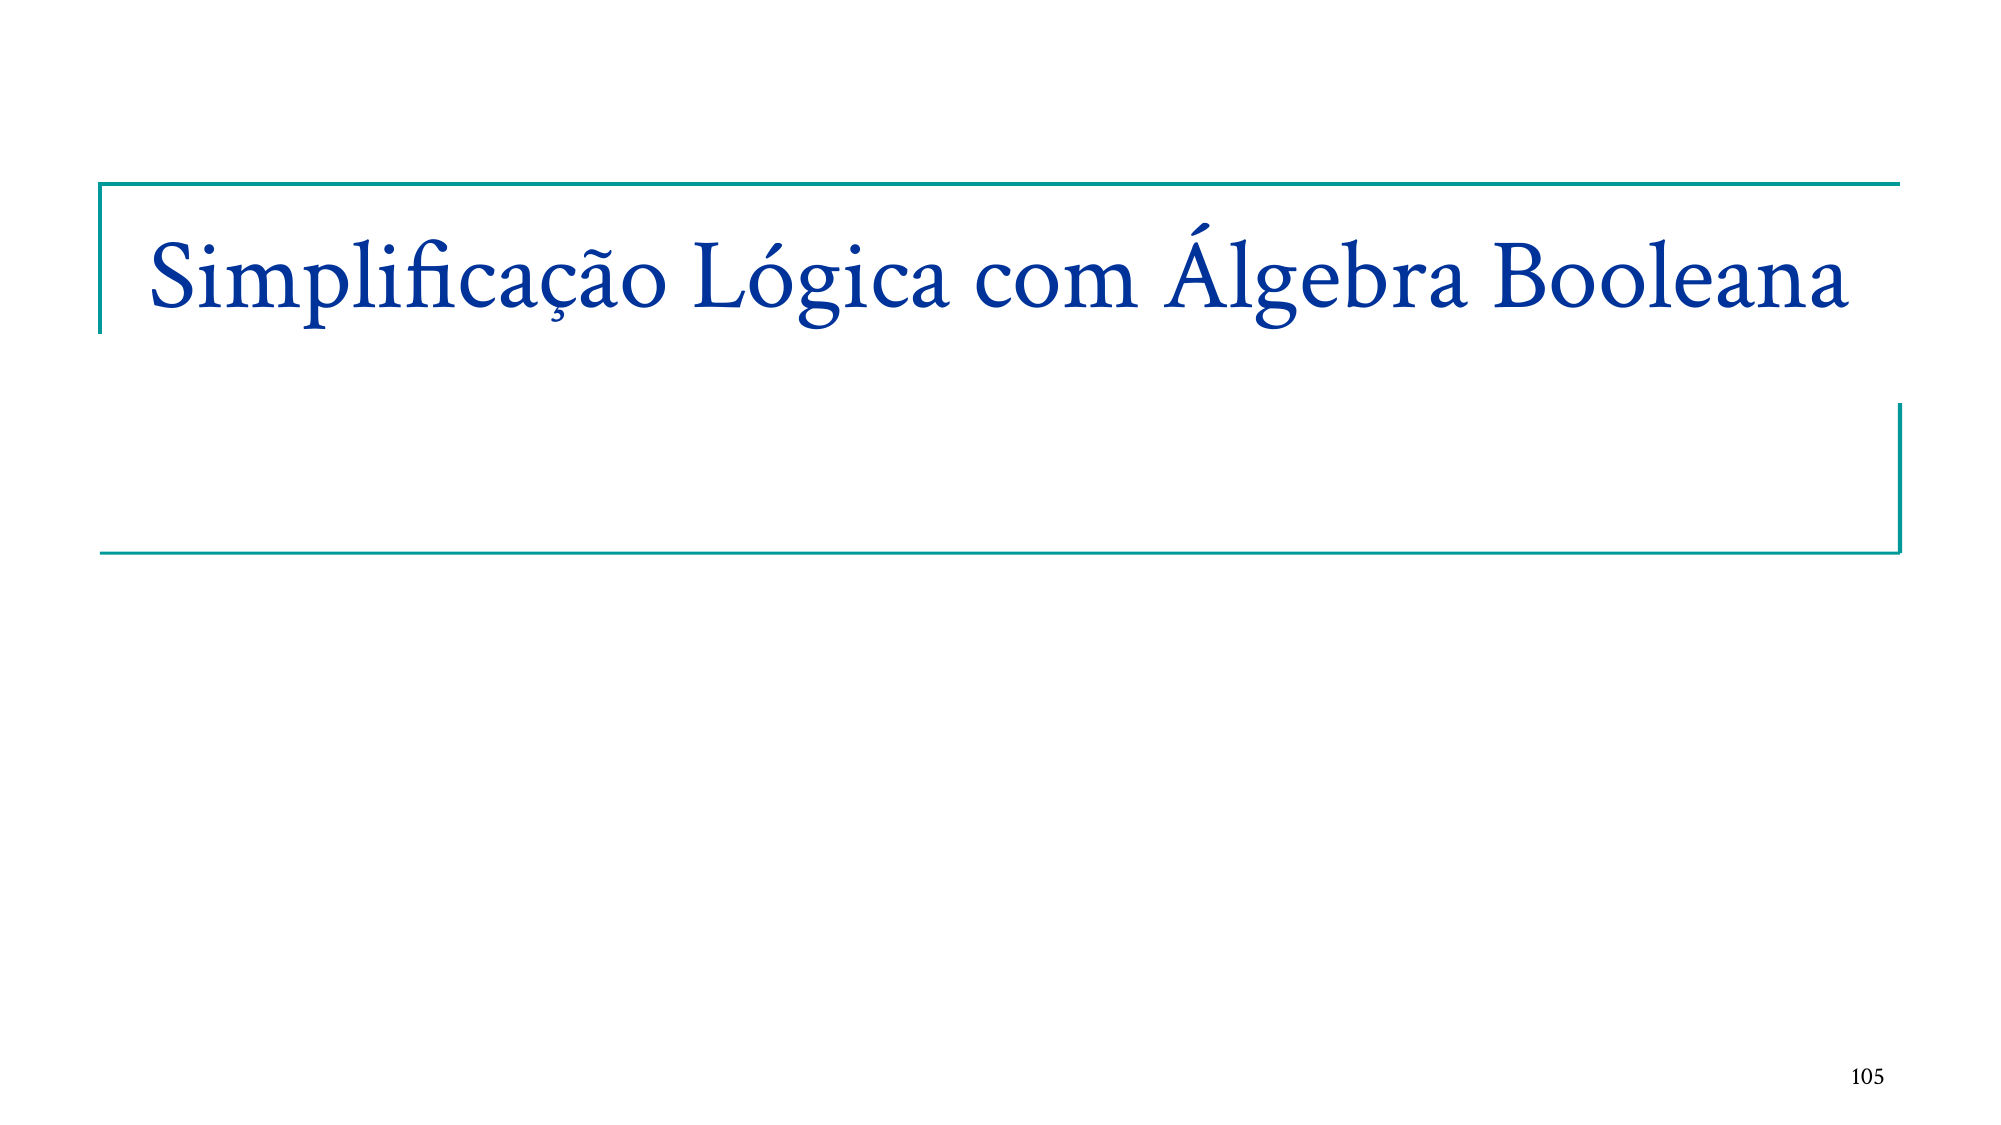

# Simplificação Lógica com Álgebra Booleana

105